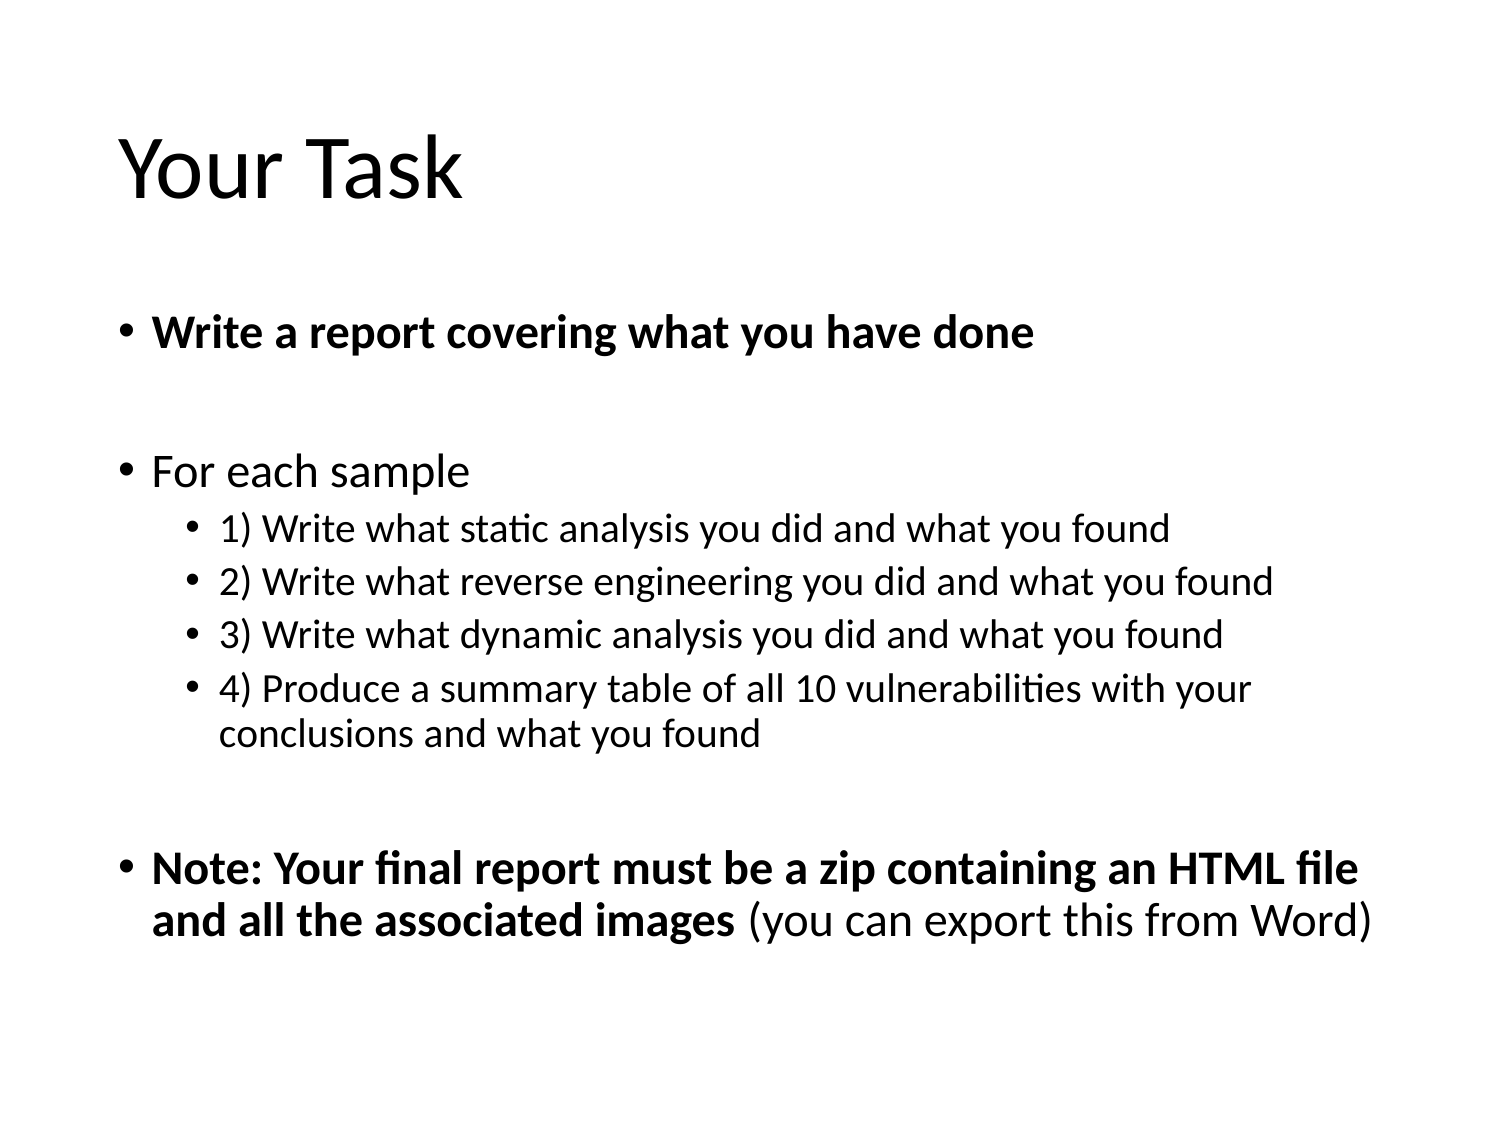

# Your Task
Write a report covering what you have done

For each sample
1) Write what static analysis you did and what you found
2) Write what reverse engineering you did and what you found
3) Write what dynamic analysis you did and what you found
4) Produce a summary table of all 10 vulnerabilities with your conclusions and what you found

Note: Your final report must be a zip containing an HTML file and all the associated images (you can export this from Word)